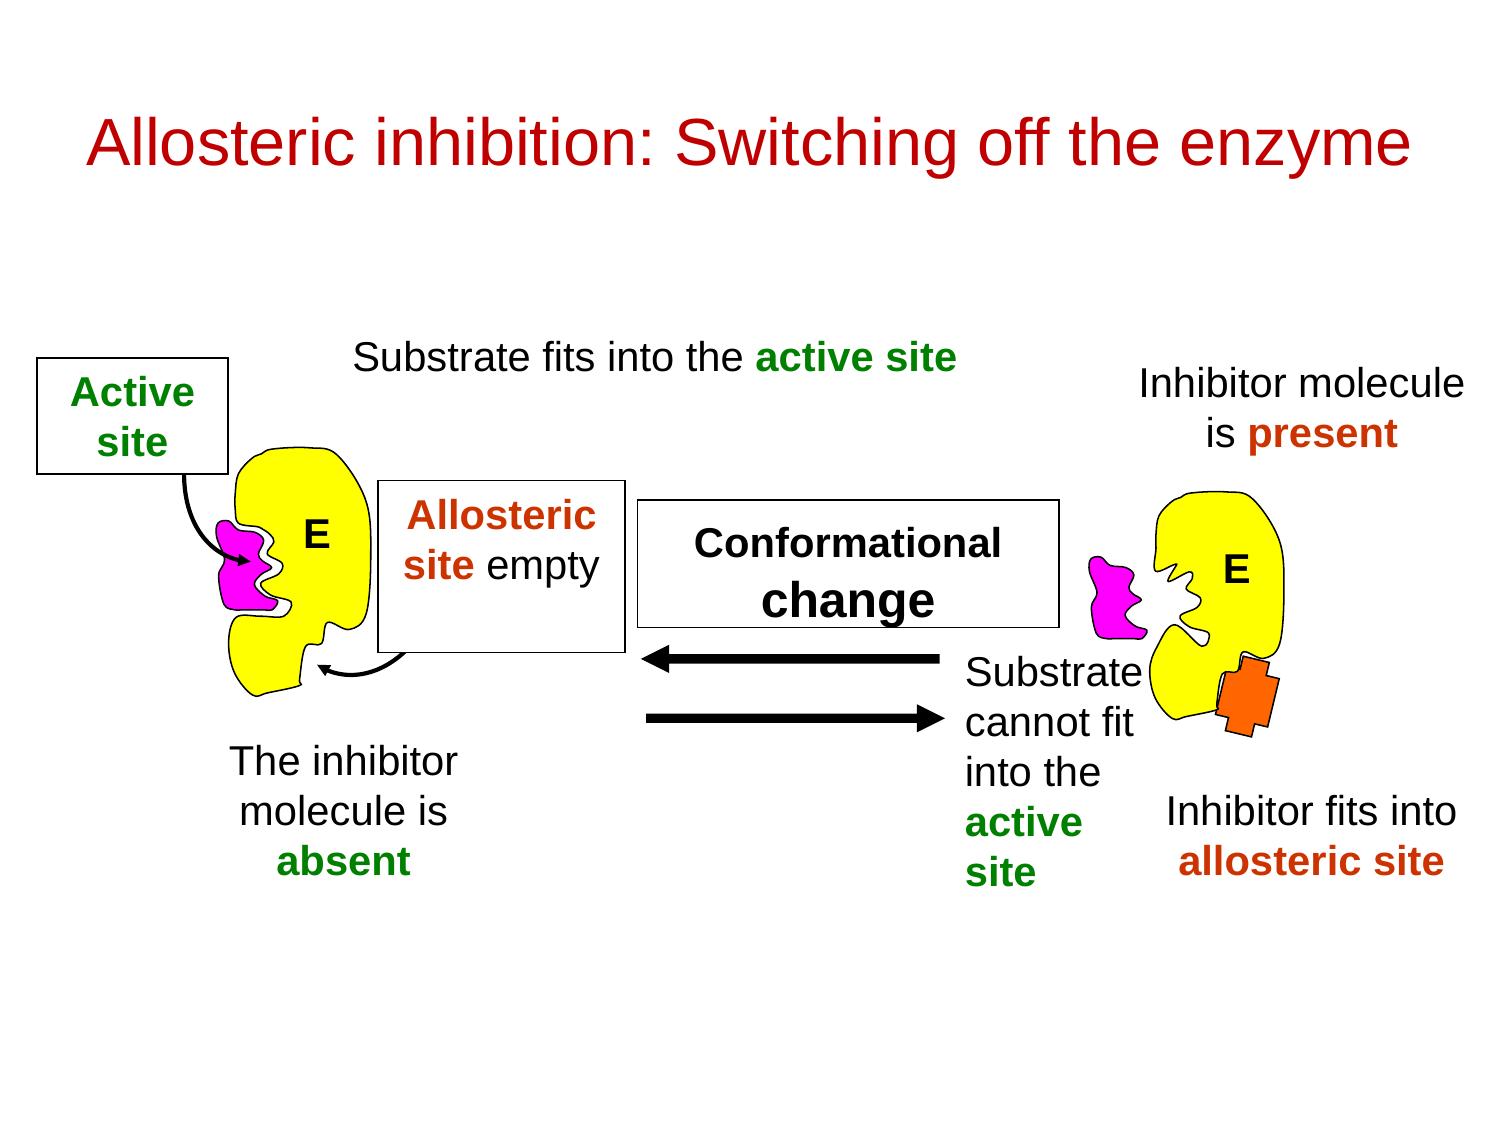

Allosteric inhibition: Switching off the enzyme
Substrate fits into the active site
Inhibitor molecule is present
Active site

E

Allosteric site empty

E
Conformational change

Substrate
cannot fit into the active site

The inhibitor molecule is absent
Inhibitor fits into allosteric site